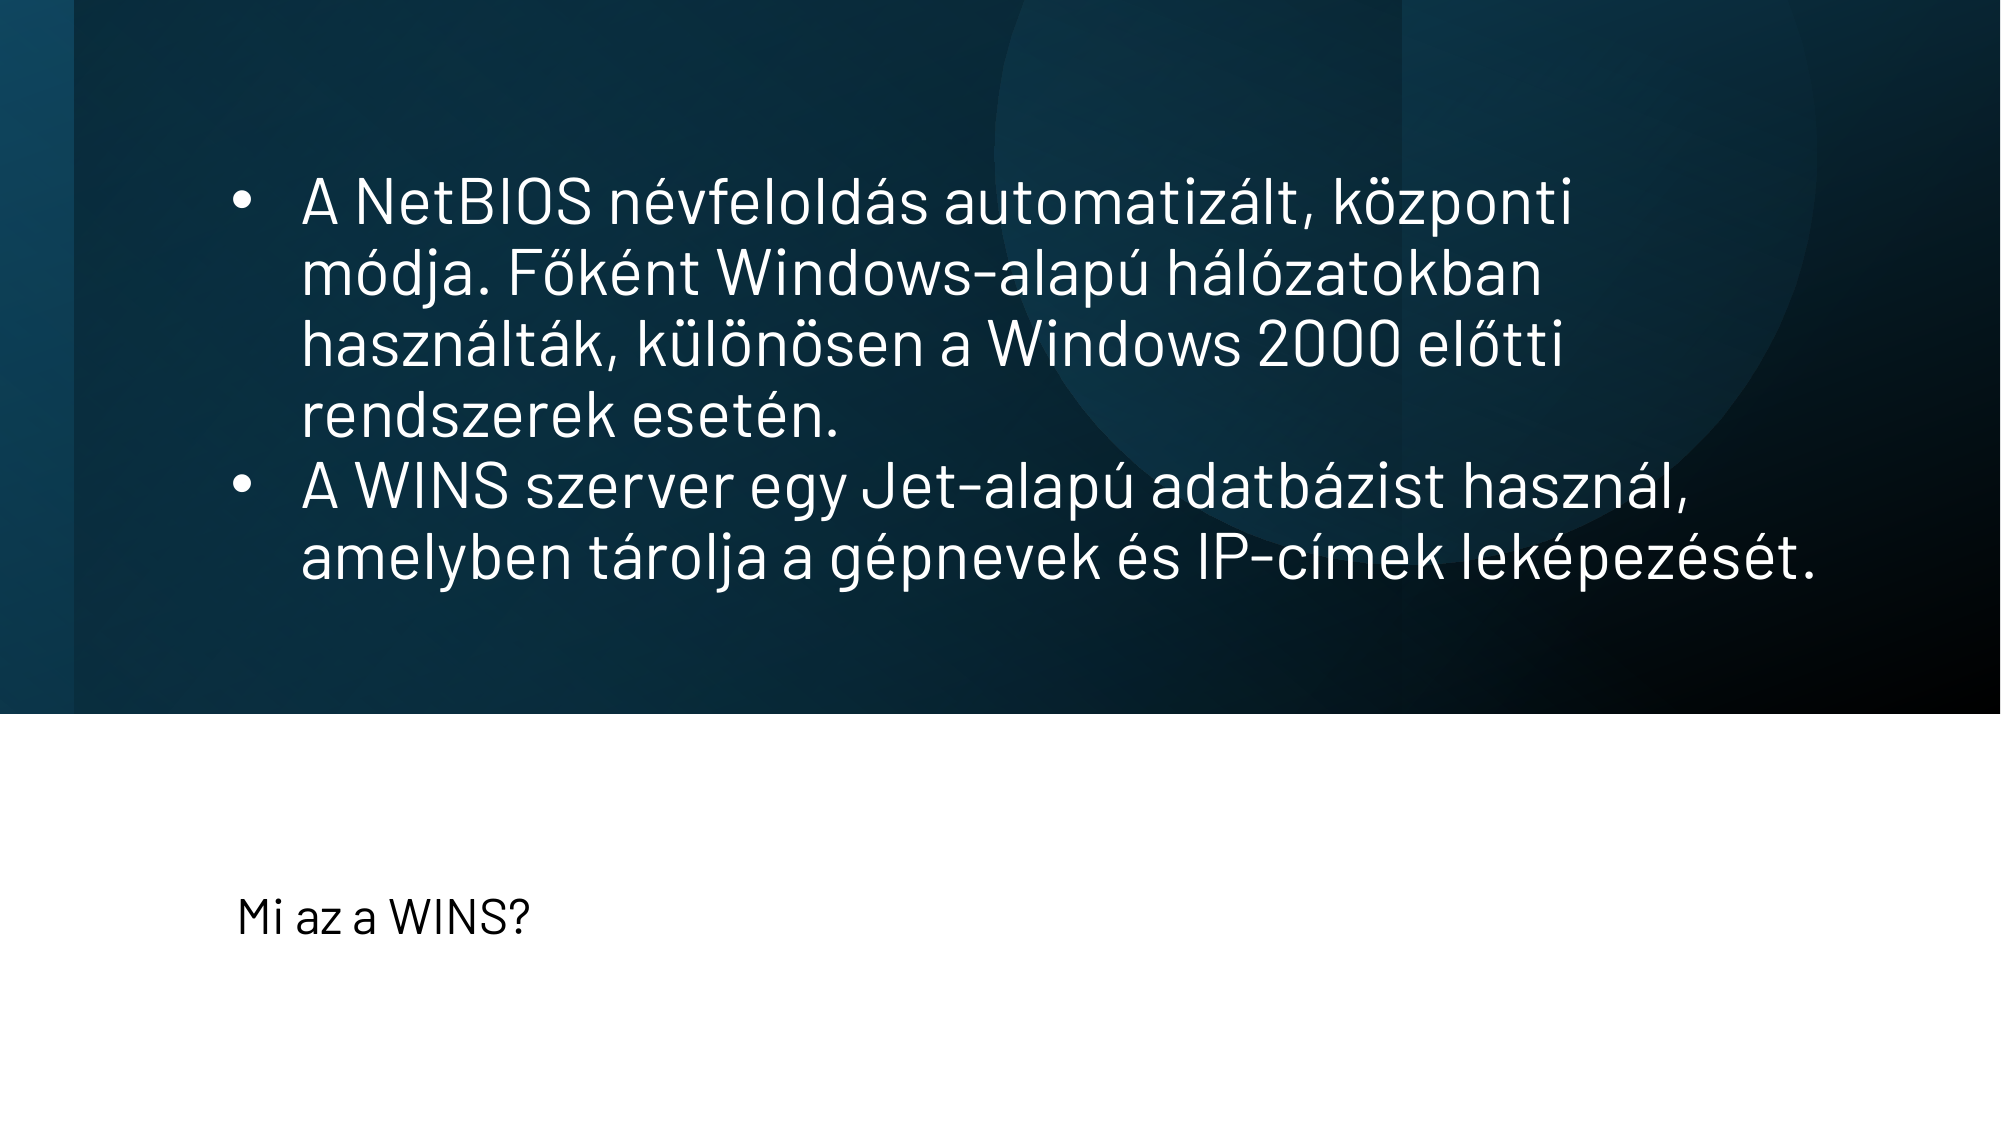

# A NetBIOS névfeloldás automatizált, központi módja. Főként Windows-alapú hálózatokban használták, különösen a Windows 2000 előtti rendszerek esetén.
A WINS szerver egy Jet-alapú adatbázist használ, amelyben tárolja a gépnevek és IP-címek leképezését.
Mi az a WINS?